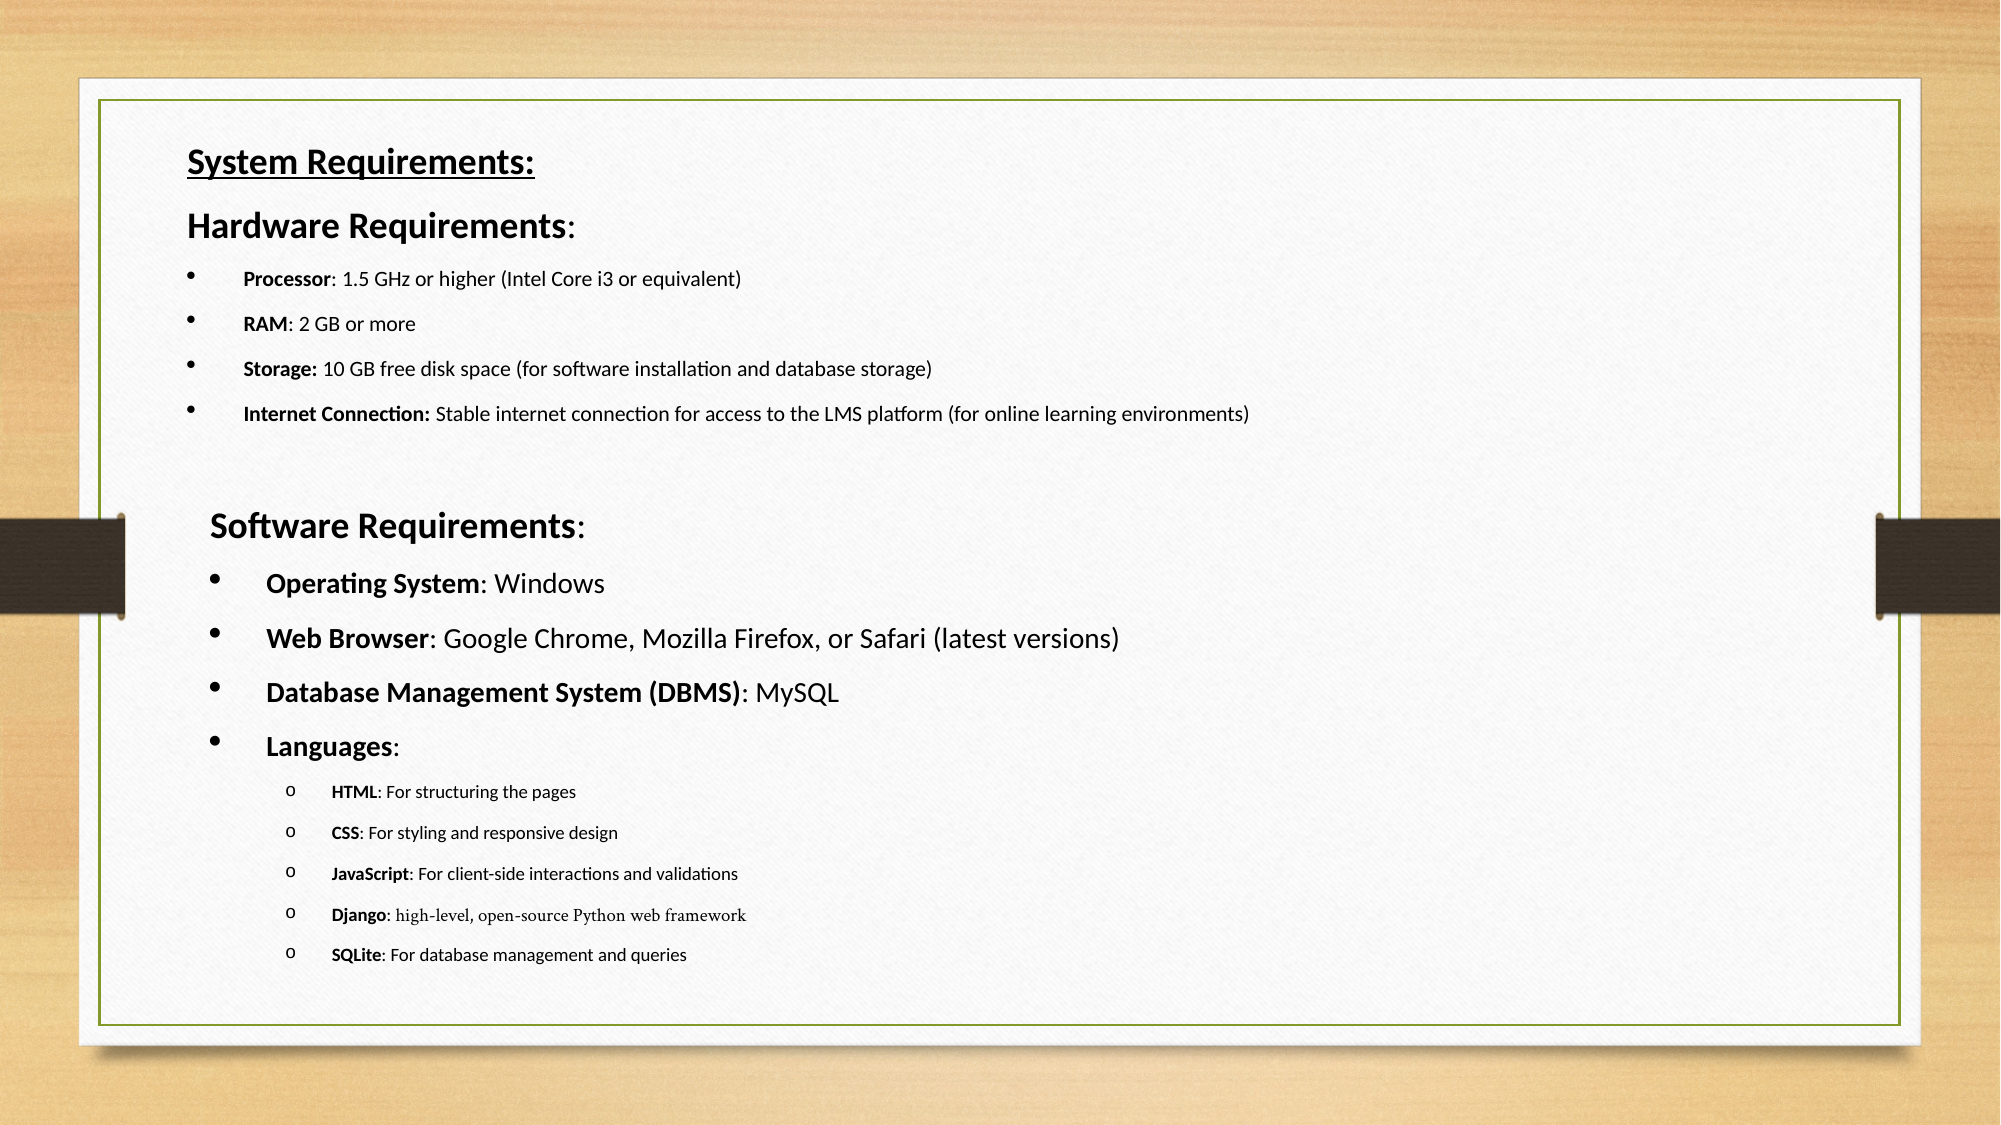

System Requirements:
Hardware Requirements:
Processor: 1.5 GHz or higher (Intel Core i3 or equivalent)
RAM: 2 GB or more
Storage: 10 GB free disk space (for software installation and database storage)
Internet Connection: Stable internet connection for access to the LMS platform (for online learning environments)
Software Requirements:
Operating System: Windows
Web Browser: Google Chrome, Mozilla Firefox, or Safari (latest versions)
Database Management System (DBMS): MySQL
Languages:
HTML: For structuring the pages
CSS: For styling and responsive design
JavaScript: For client-side interactions and validations
Django: high-level, open-source Python web framework
SQLite: For database management and queries